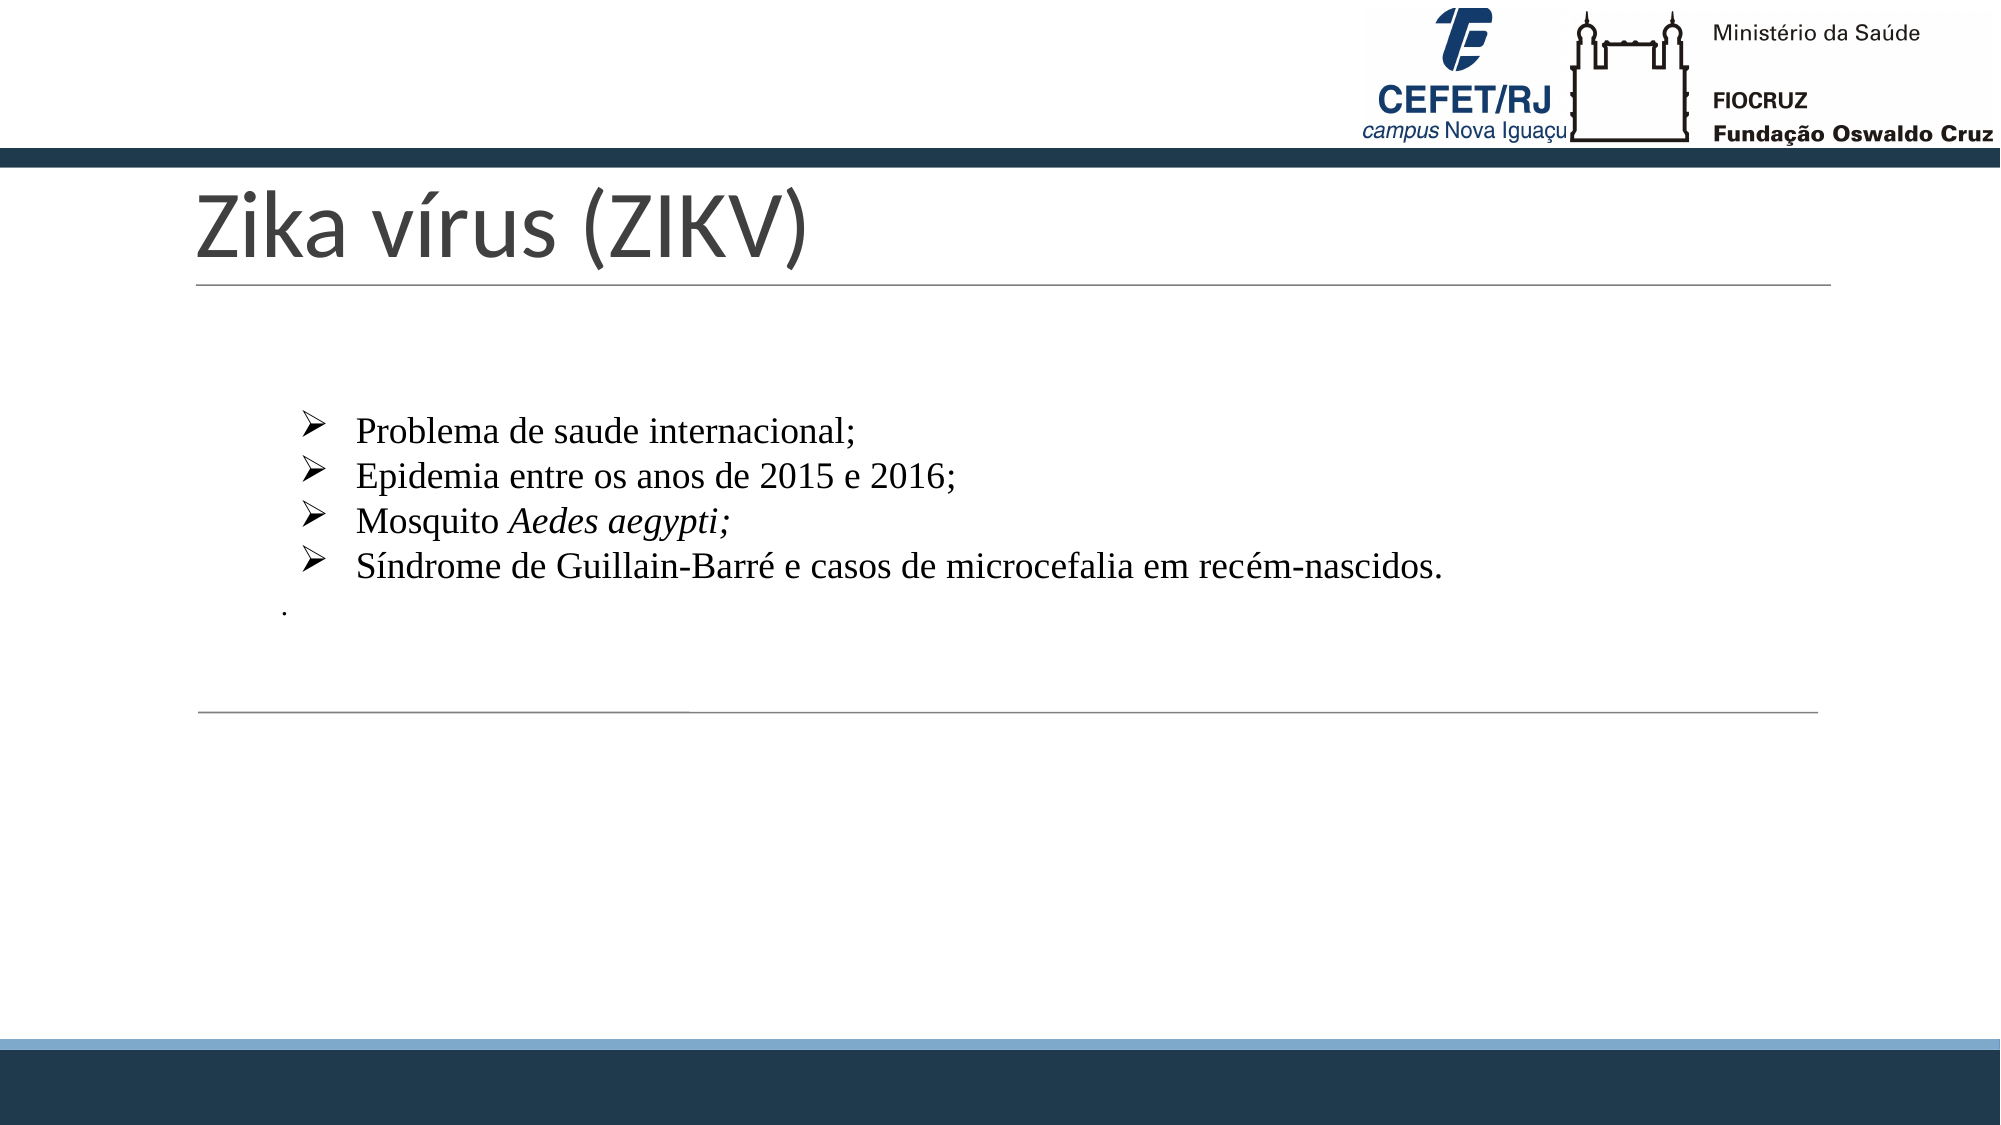

Zika vírus (ZIKV)

Problema de saude internacional;
Epidemia entre os anos de 2015 e 2016;
Mosquito Aedes aegypti;
Síndrome de Guillain-Barré e casos de microcefalia em recém-nascidos.
.